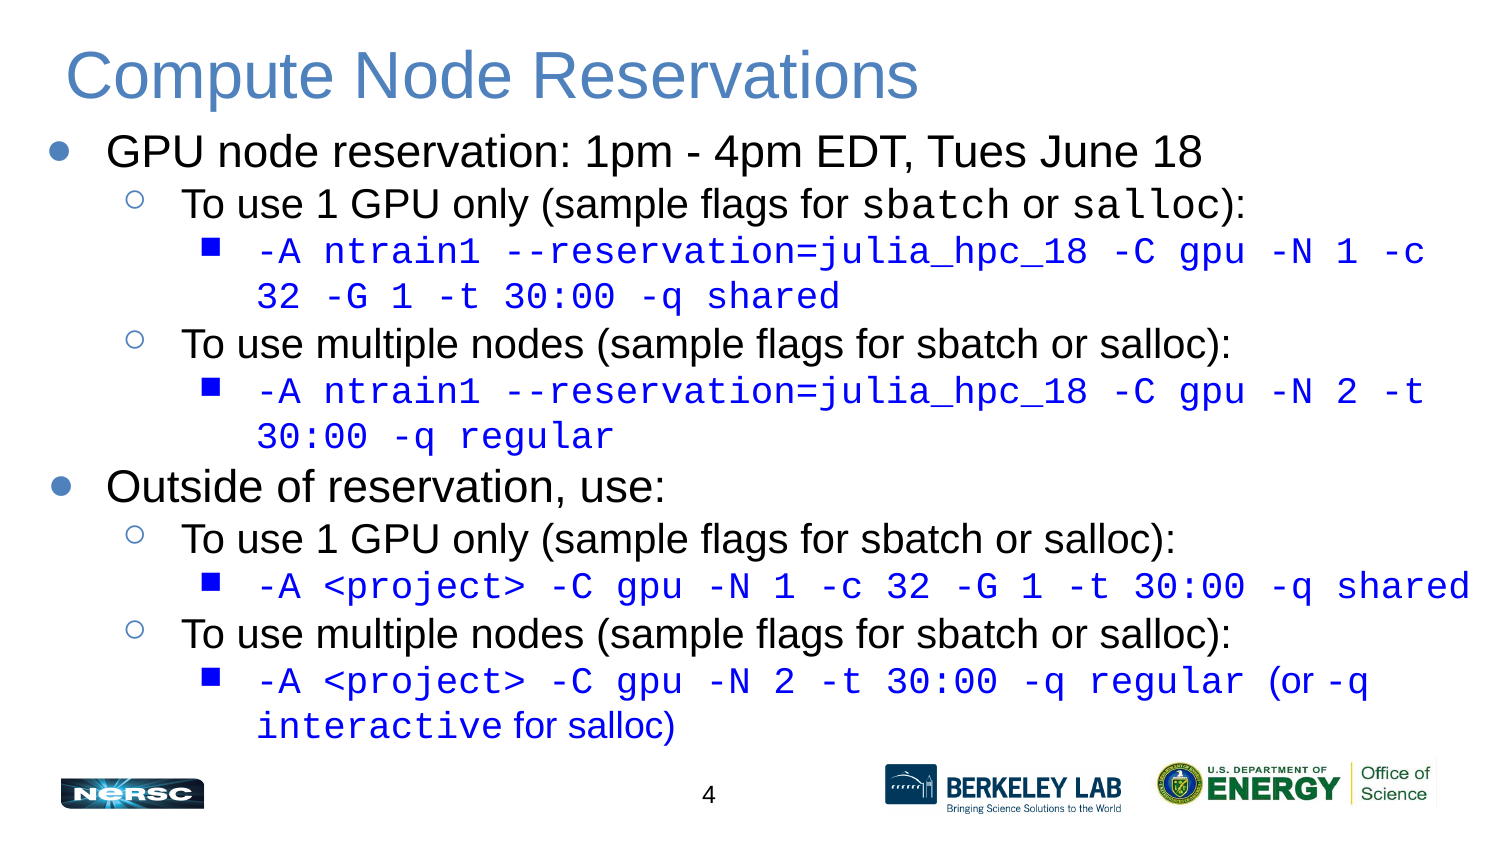

# Compute Node Reservations
GPU node reservation: 1pm - 4pm EDT, Tues June 18
To use 1 GPU only (sample flags for sbatch or salloc):
-A ntrain1 --reservation=julia_hpc_18 -C gpu -N 1 -c 32 -G 1 -t 30:00 -q shared
To use multiple nodes (sample flags for sbatch or salloc):
-A ntrain1 --reservation=julia_hpc_18 -C gpu -N 2 -t 30:00 -q regular
Outside of reservation, use:
To use 1 GPU only (sample flags for sbatch or salloc):
-A <project> -C gpu -N 1 -c 32 -G 1 -t 30:00 -q shared
To use multiple nodes (sample flags for sbatch or salloc):
-A <project> -C gpu -N 2 -t 30:00 -q regular (or -q interactive for salloc)